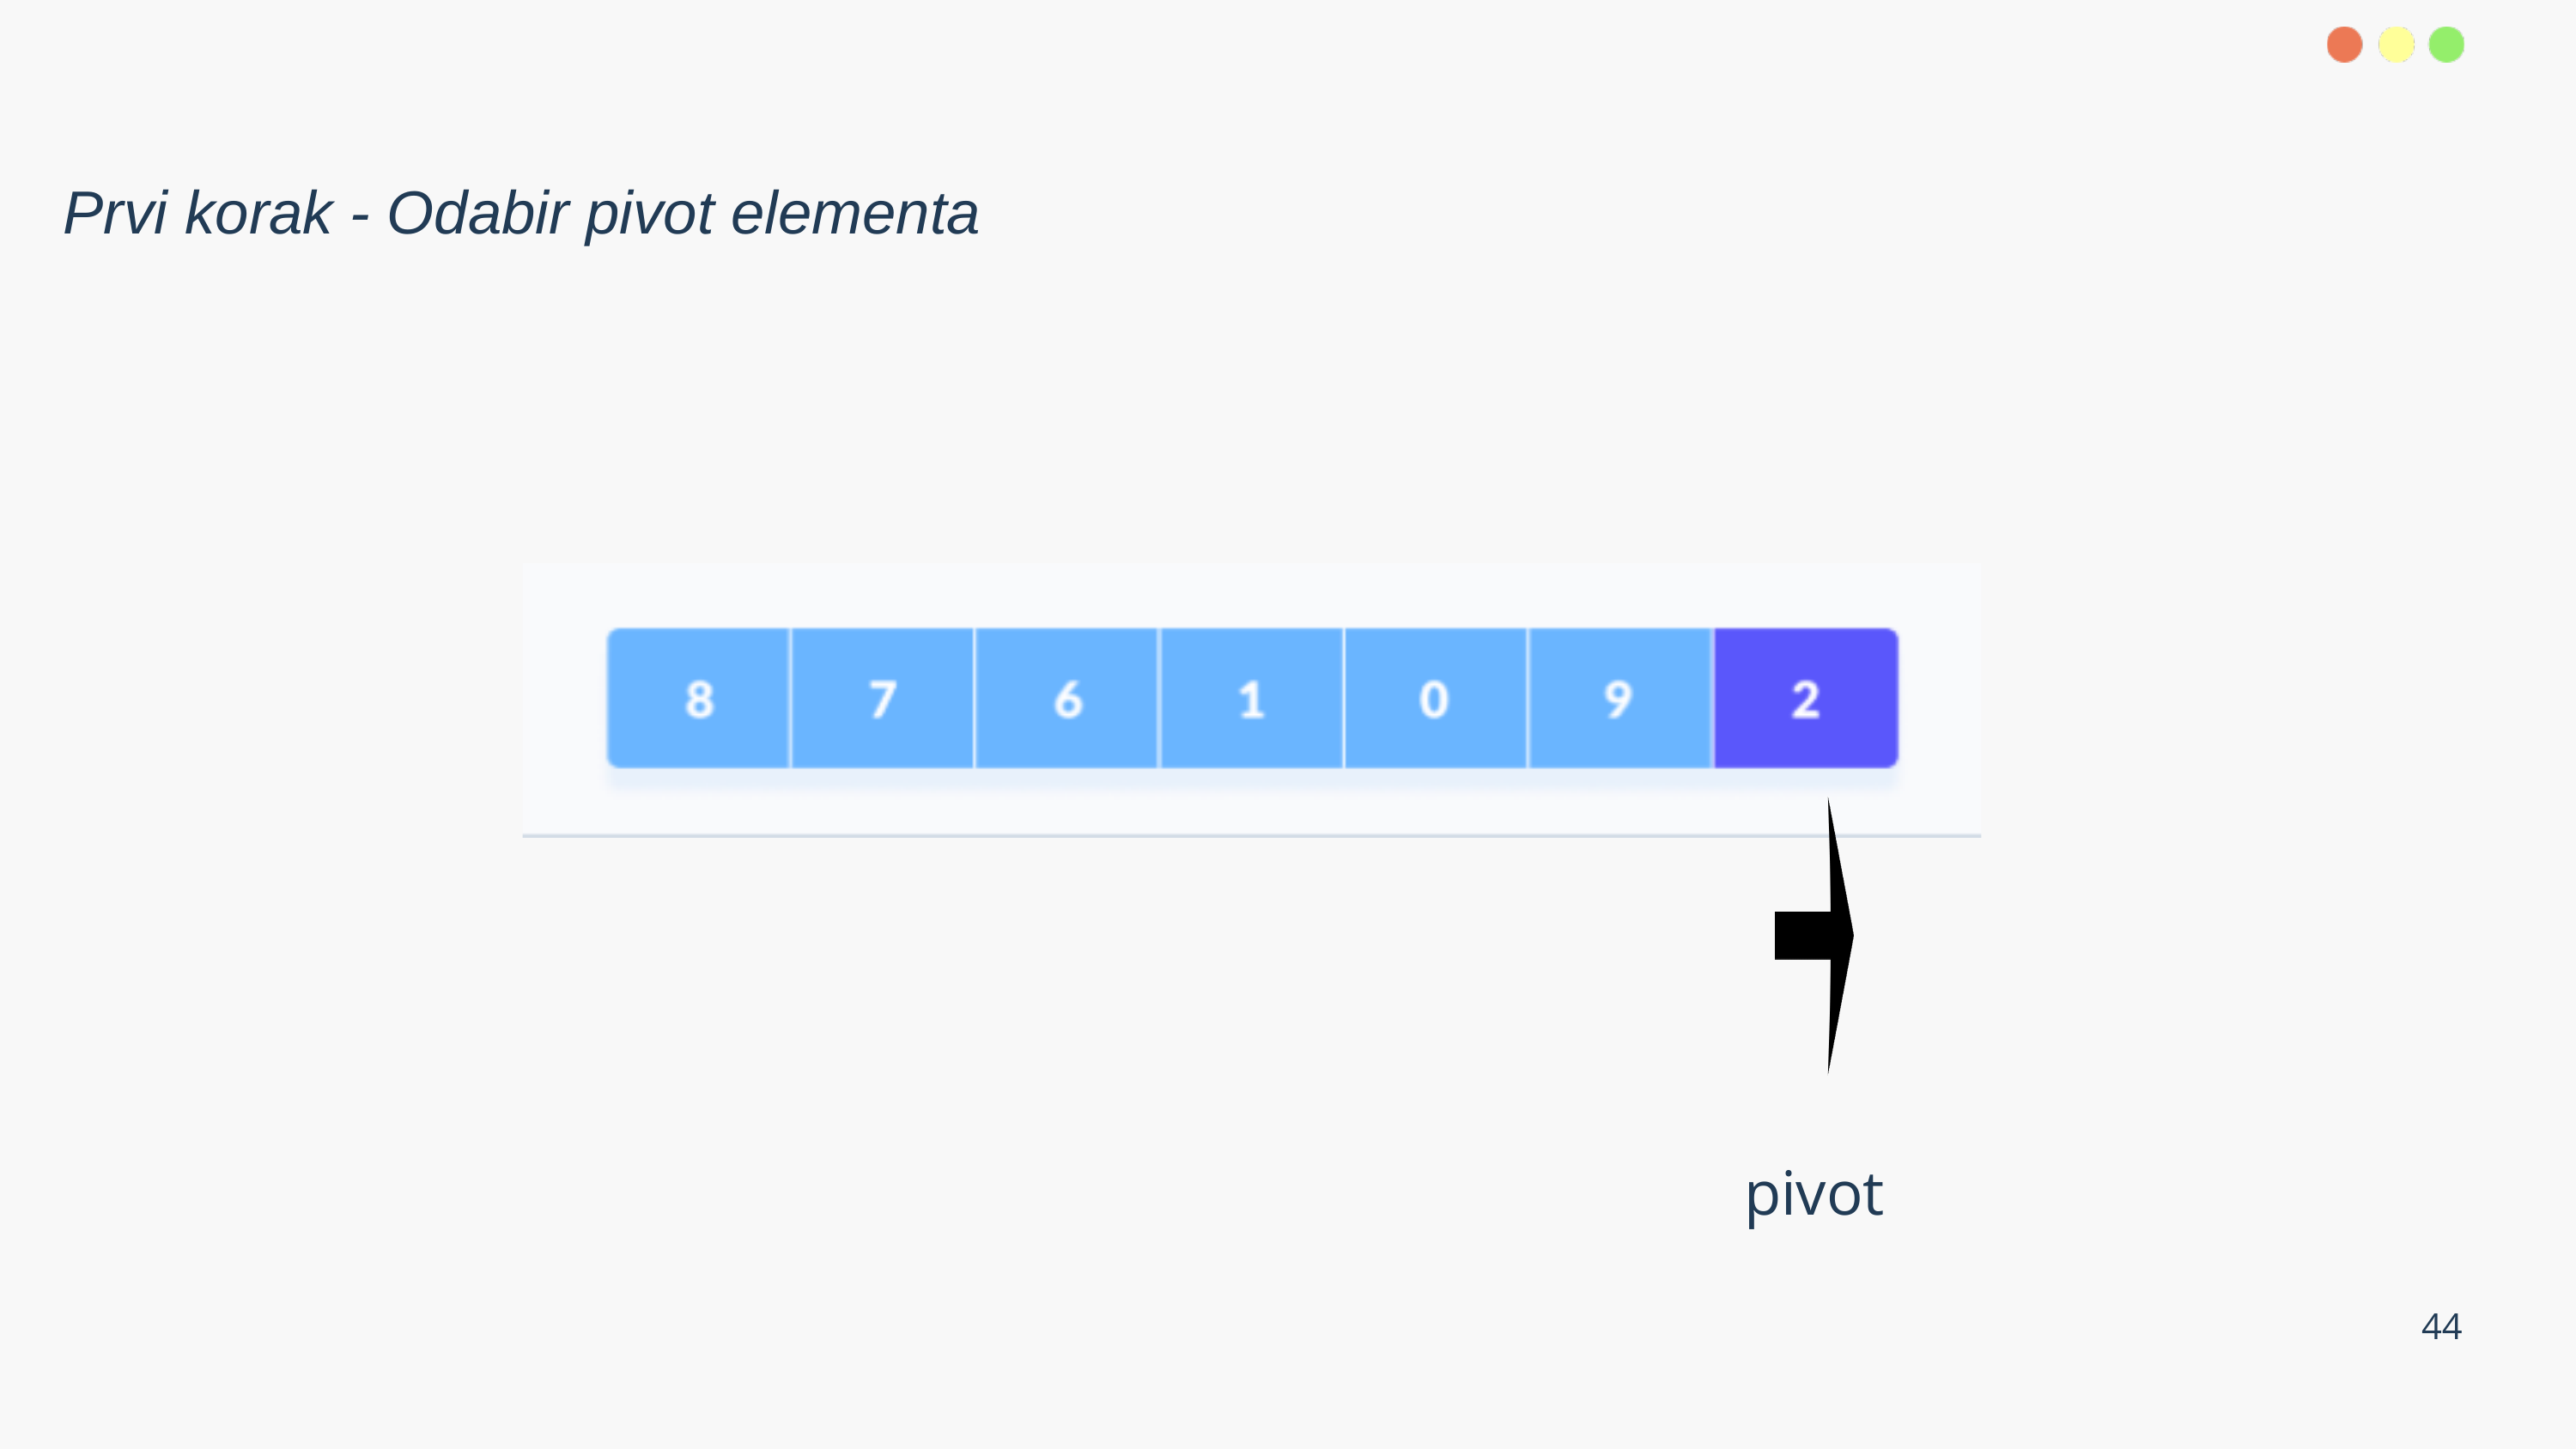

Prvi korak - Odabir pivot elementa

pivot
44